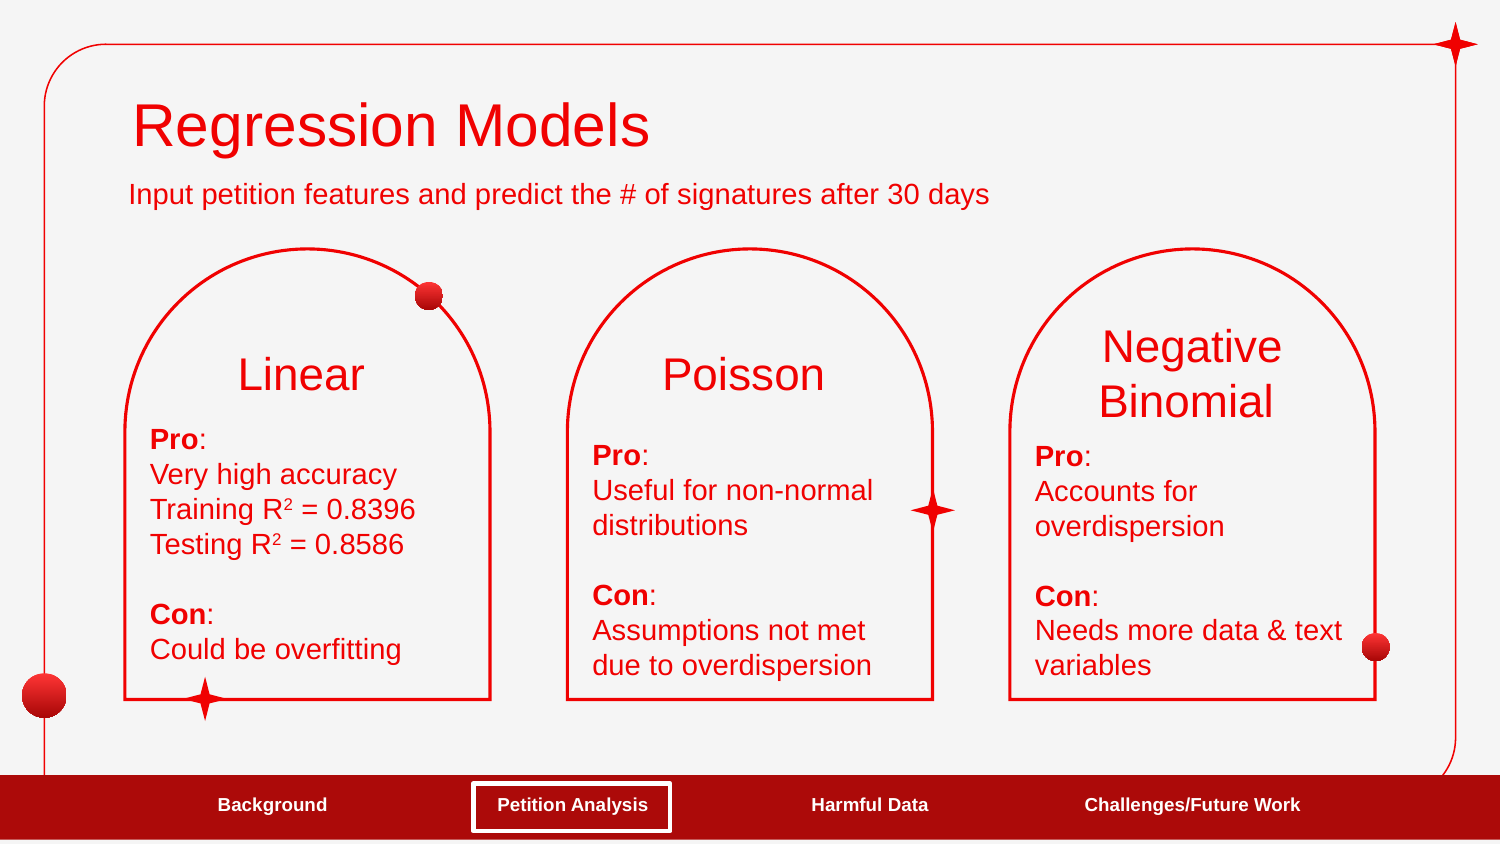

# Regression Models
Input petition features and predict the # of signatures after 30 days

Linear
Poisson
Negative
Binomial
Pro:
Accounts for overdispersion

Con:
Needs more data & text variables

Pro:
Very high accuracy
Training R2 = 0.8396
Testing R2 = 0.8586

Con:
Could be overfitting

Pro:
Useful for non-normal distributions

Con:
Assumptions not met due to overdispersion

Petition Analysis
Background
Harmful Data
Challenges/Future Work